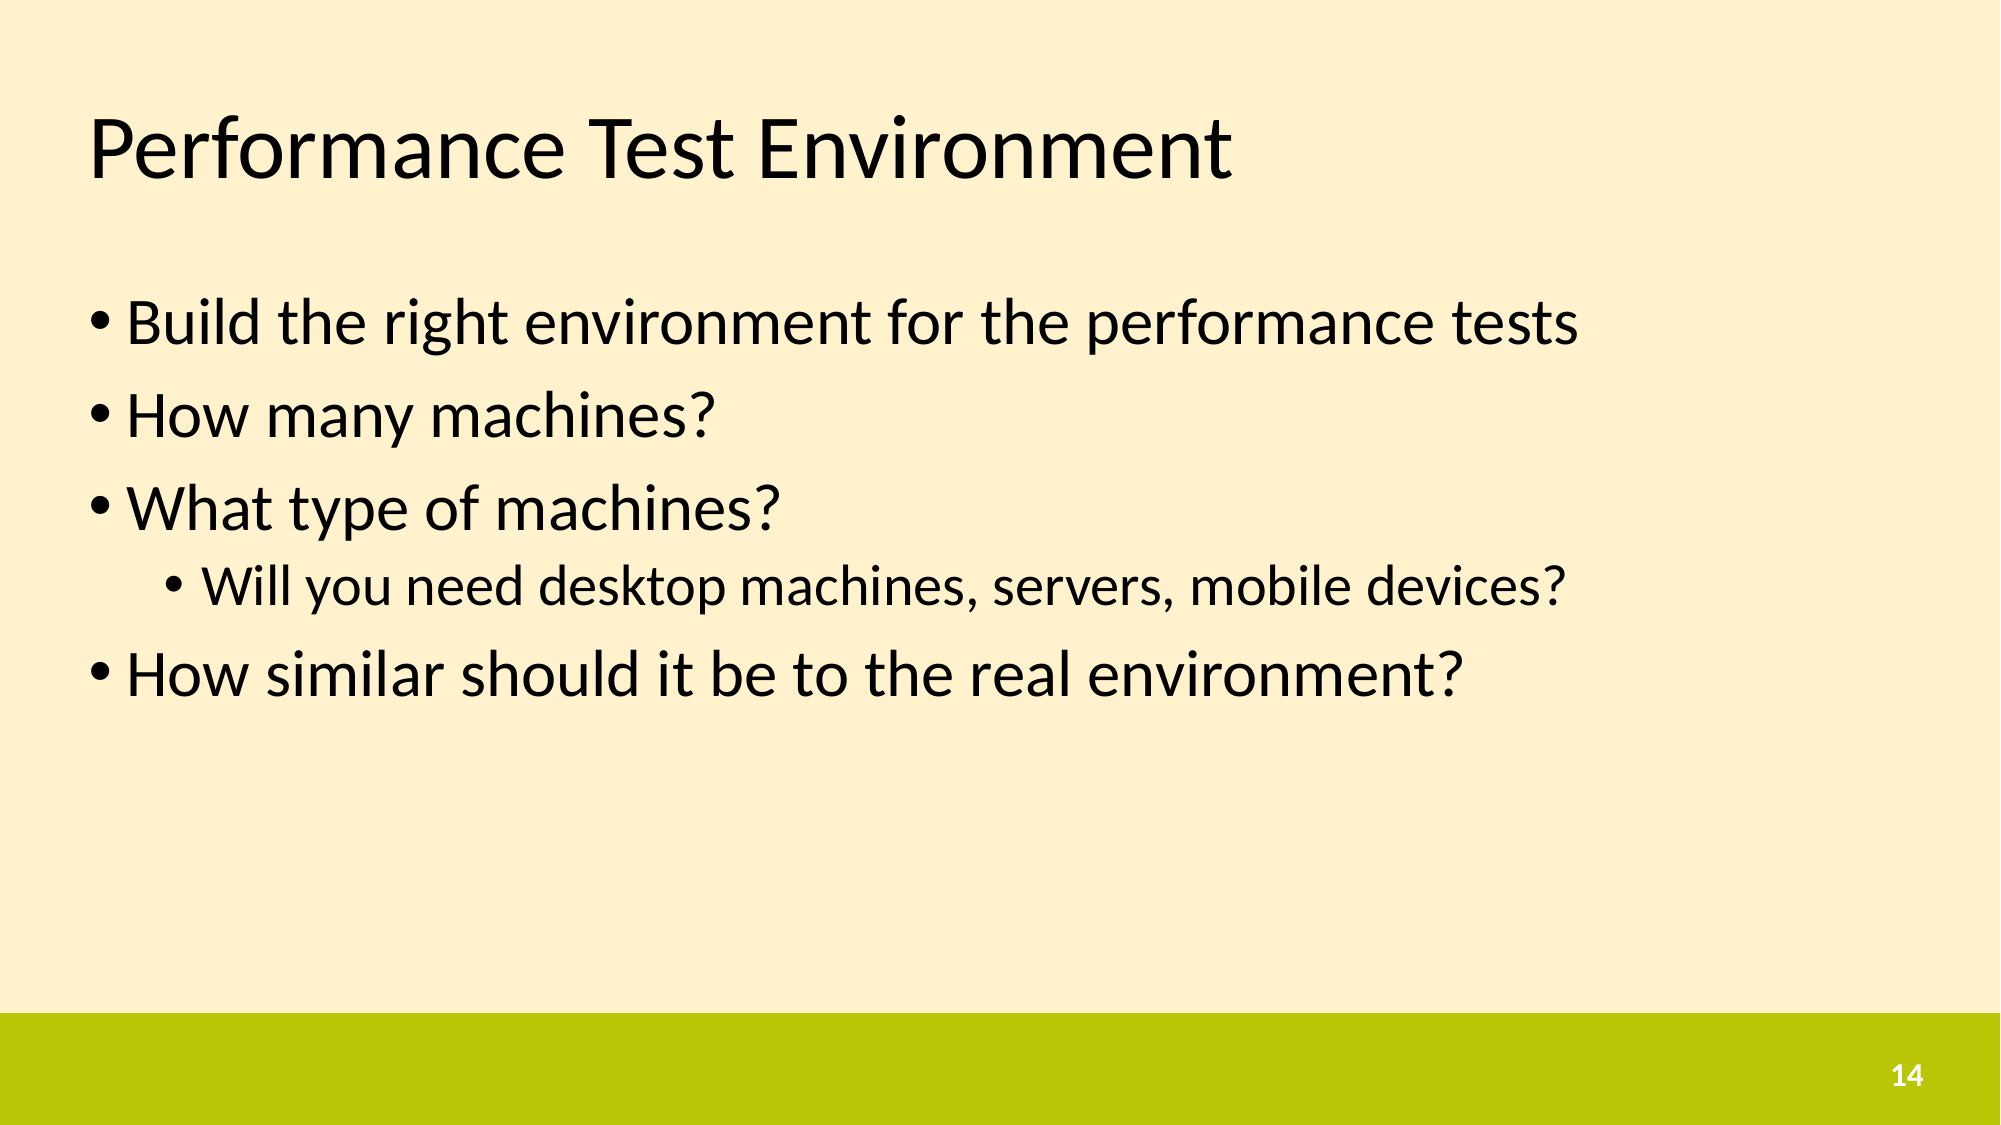

# Performance Test Environment
Build the right environment for the performance tests
How many machines?
What type of machines?
Will you need desktop machines, servers, mobile devices?
How similar should it be to the real environment?
14